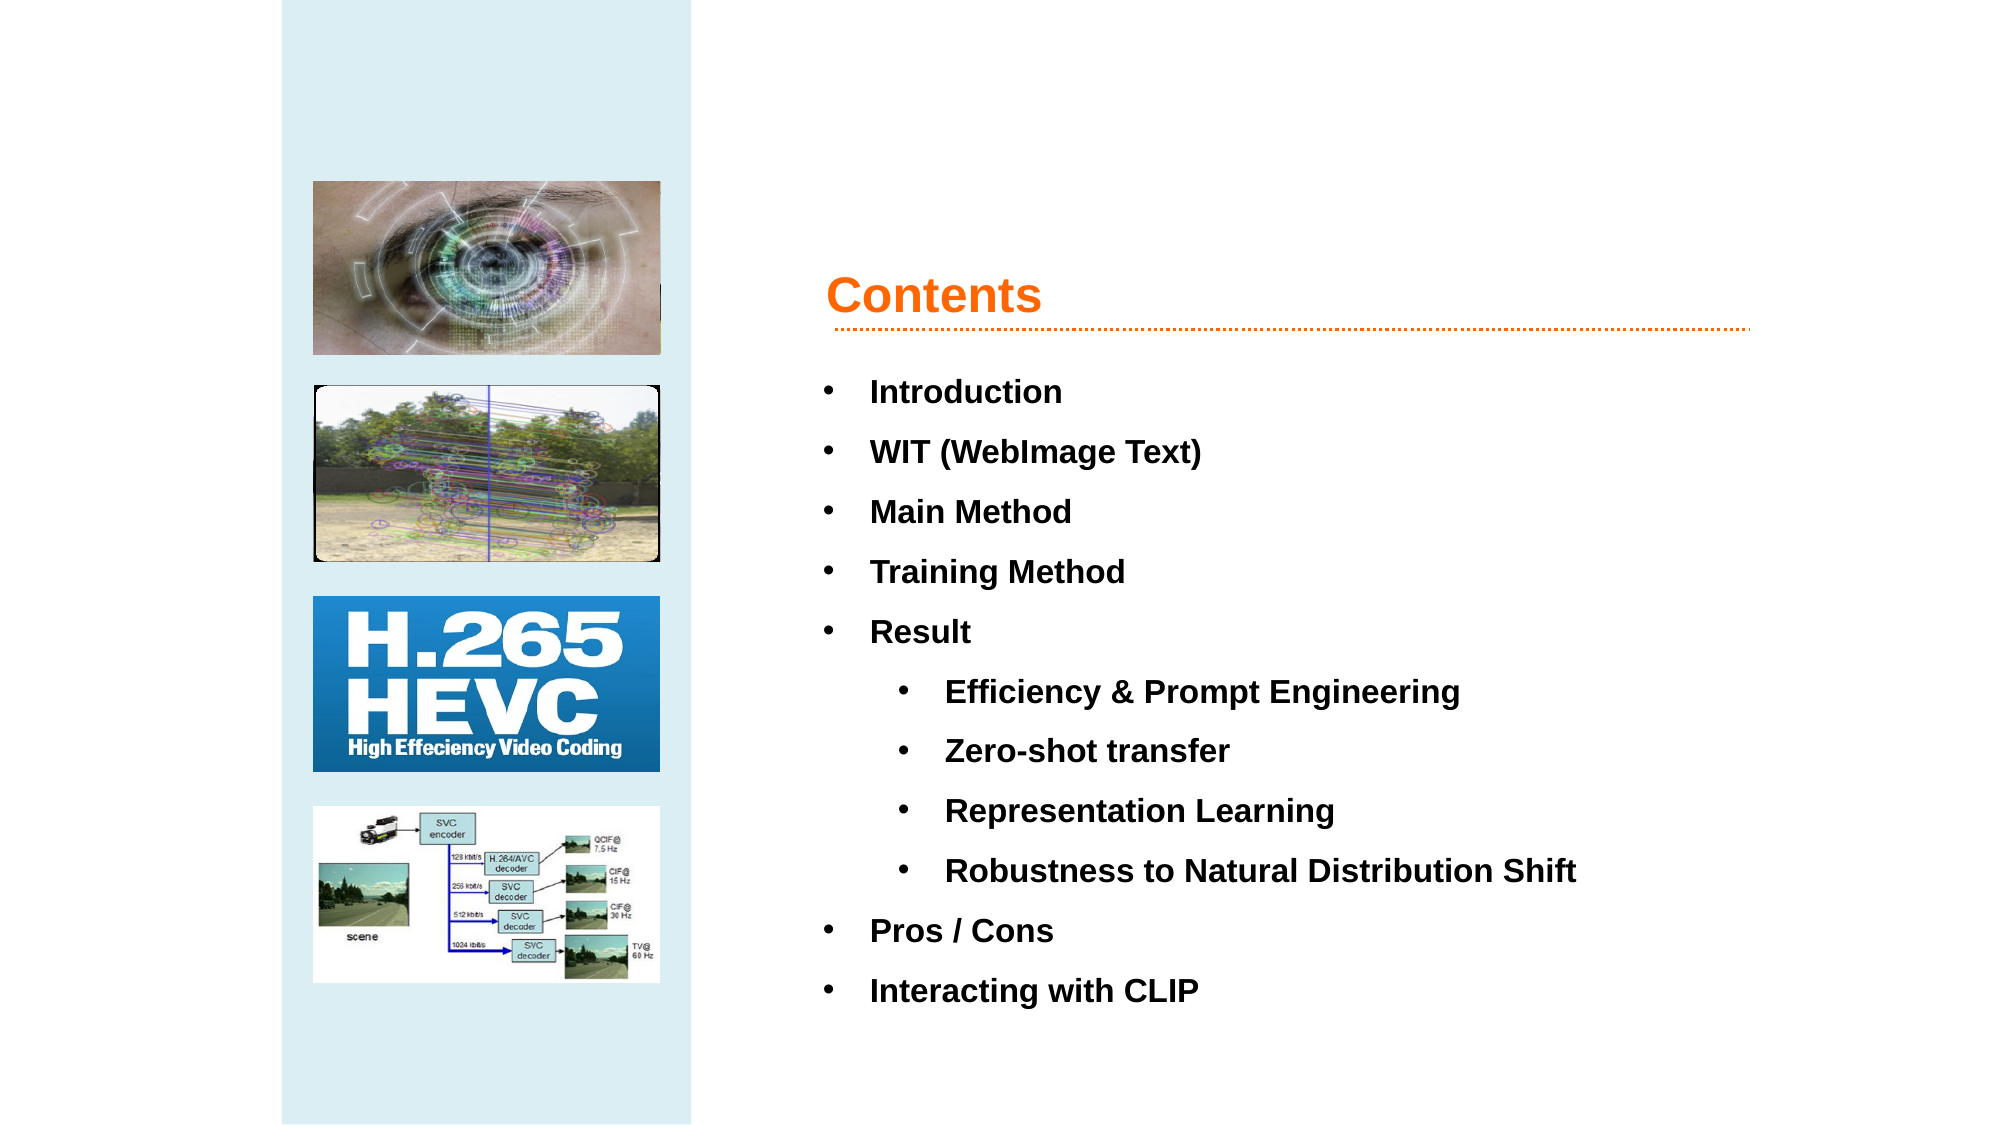

Contents
Introduction
WIT (WebImage Text)
Main Method
Training Method
Result
Efficiency & Prompt Engineering
Zero-shot transfer
Representation Learning
Robustness to Natural Distribution Shift
Pros / Cons
Interacting with CLIP